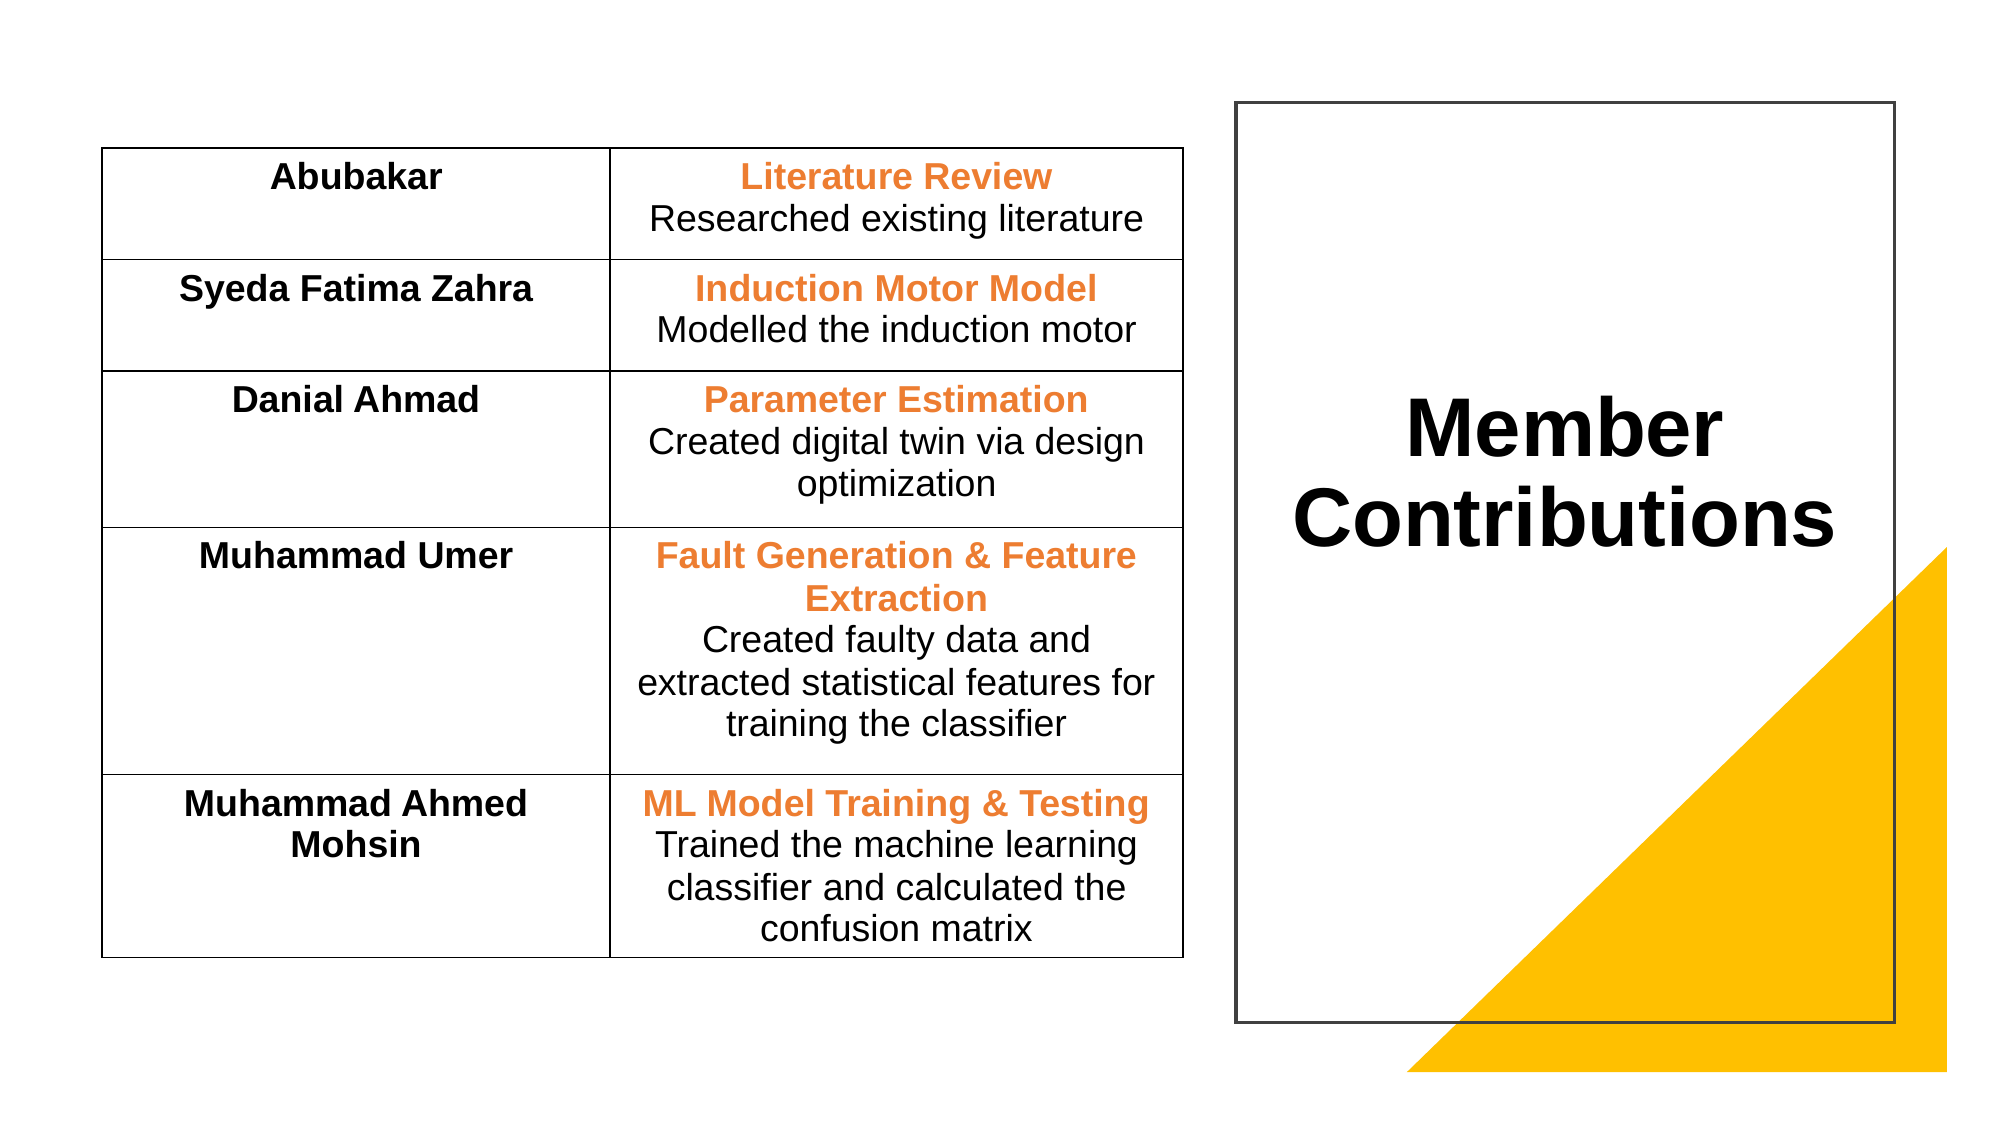

| Abubakar | Literature Review Researched existing literature |
| --- | --- |
| Syeda Fatima Zahra | Induction Motor Model Modelled the induction motor |
| Danial Ahmad | Parameter Estimation Created digital twin via design optimization |
| Muhammad Umer | Fault Generation & Feature Extraction Created faulty data and extracted statistical features for training the classifier |
| Muhammad Ahmed Mohsin | ML Model Training & Testing Trained the machine learning classifier and calculated the confusion matrix |
# Member Contributions